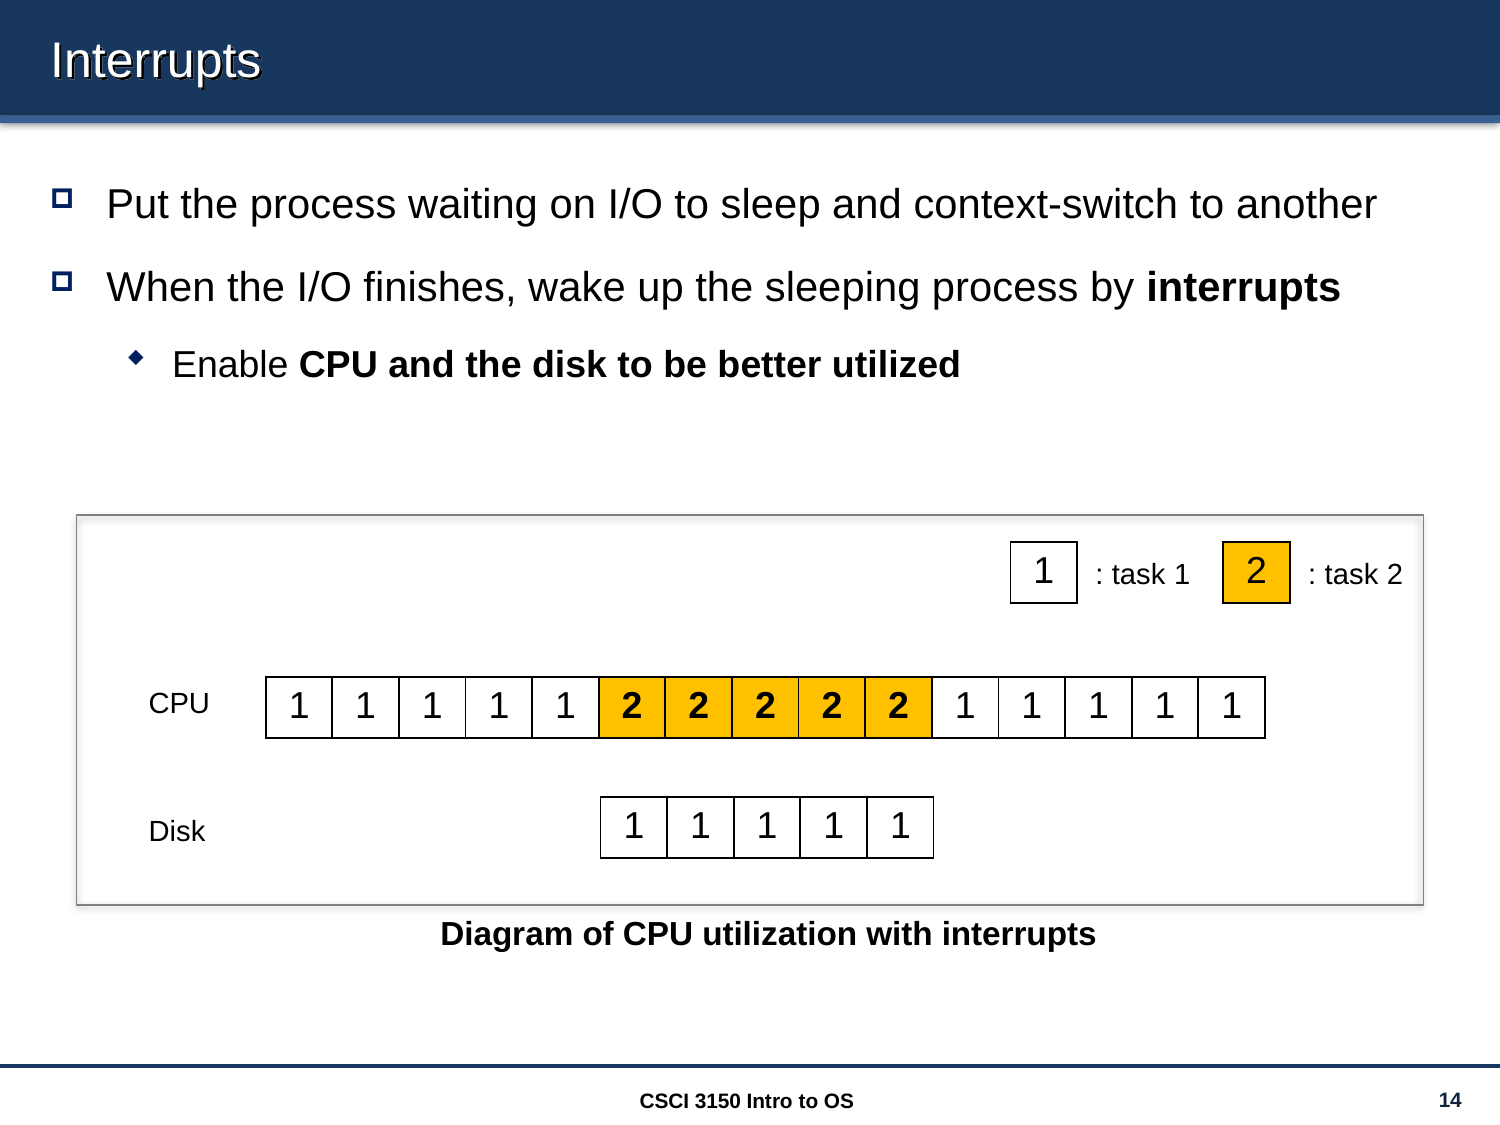

# Interrupts
Put the process waiting on I/O to sleep and context-switch to another
When the I/O finishes, wake up the sleeping process by interrupts
Enable CPU and the disk to be better utilized

| 1 |
| --- |
| 2 |
| --- |
: task 1
: task 2
CPU
| 1 | 1 | 1 | 1 | 1 | 2 | 2 | 2 | 2 | 2 | 1 | 1 | 1 | 1 | 1 |
| --- | --- | --- | --- | --- | --- | --- | --- | --- | --- | --- | --- | --- | --- | --- |
| 1 | 1 | 1 | 1 | 1 |
| --- | --- | --- | --- | --- |
Disk
Diagram of CPU utilization with interrupts
CSCI 3150 Intro to OS
14